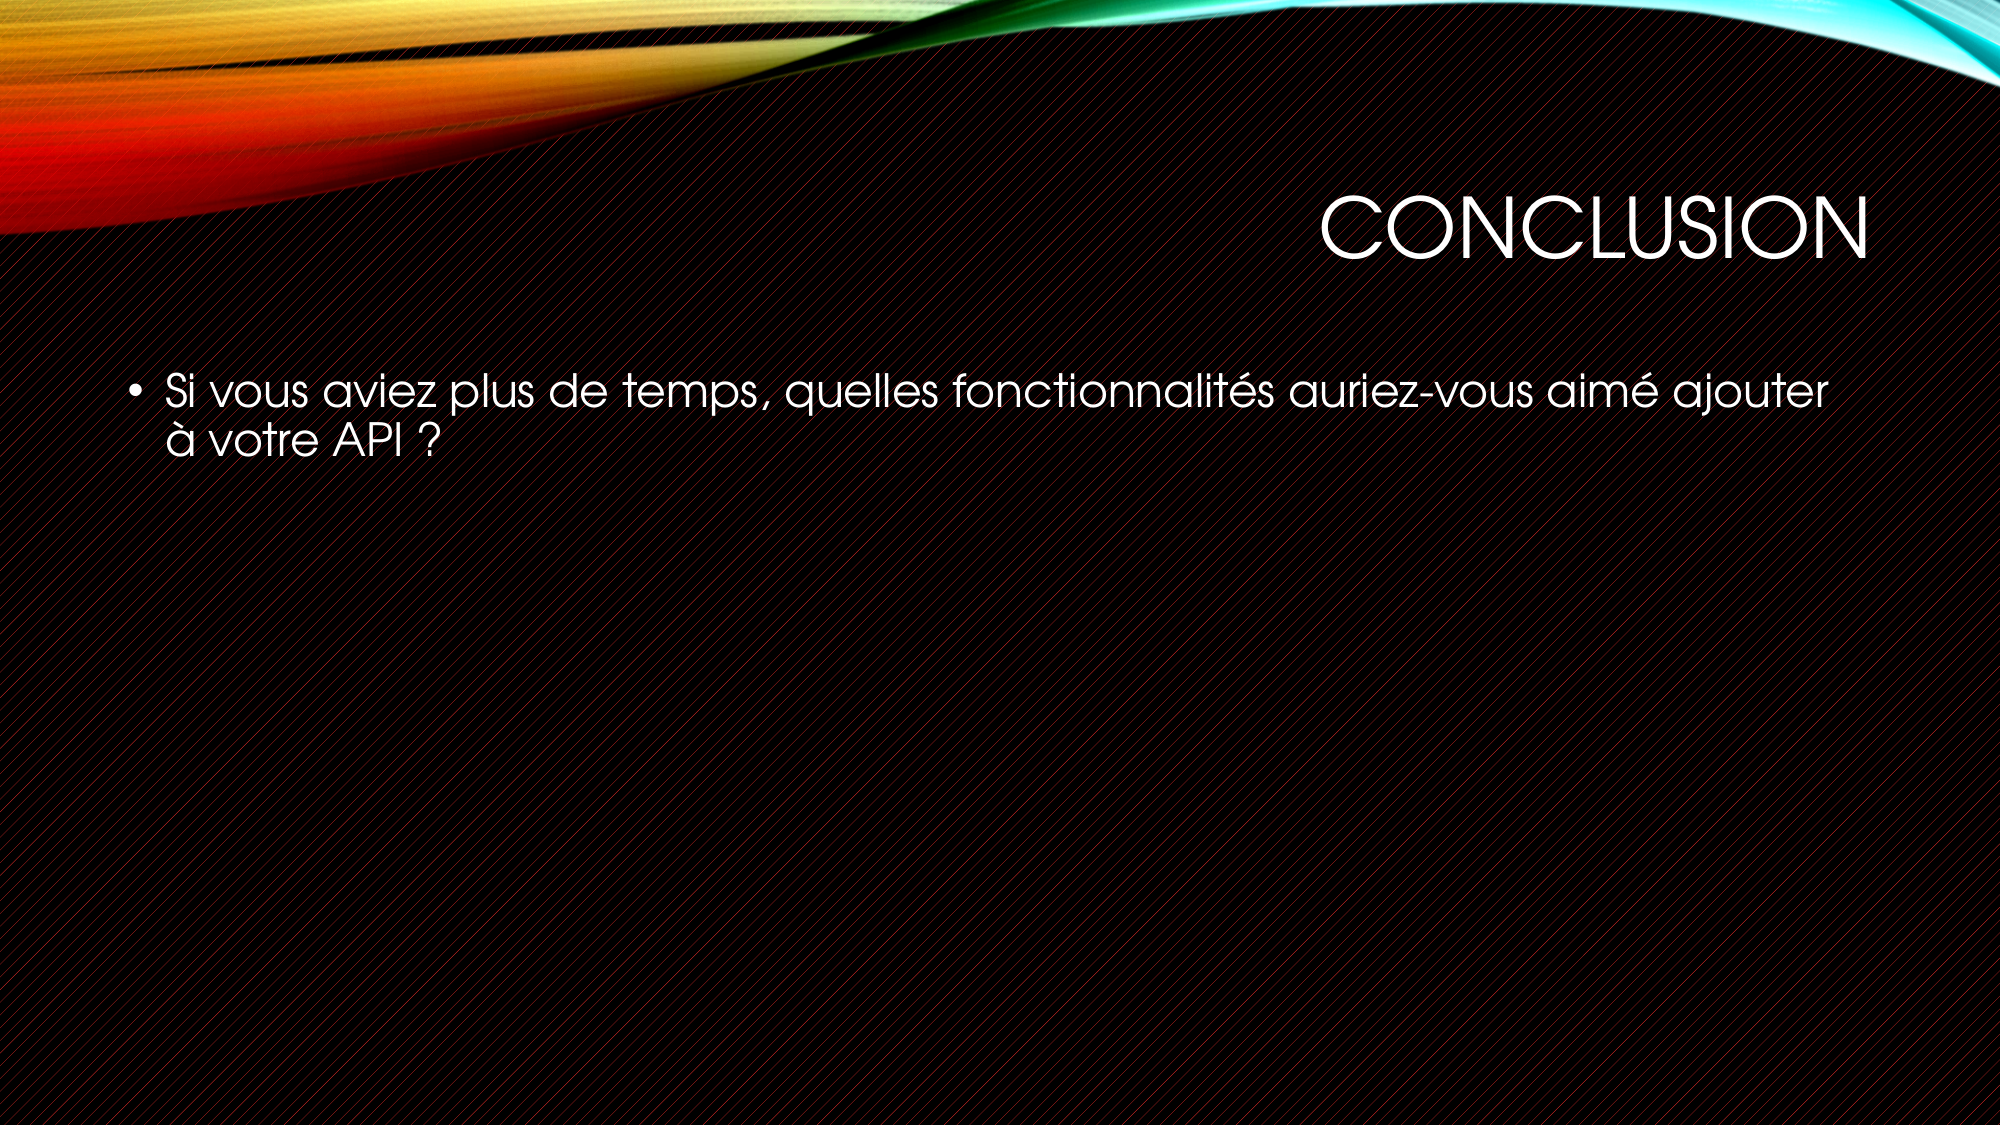

# Conclusion
Si vous aviez plus de temps, quelles fonctionnalités auriez-vous aimé ajouter à votre API ?